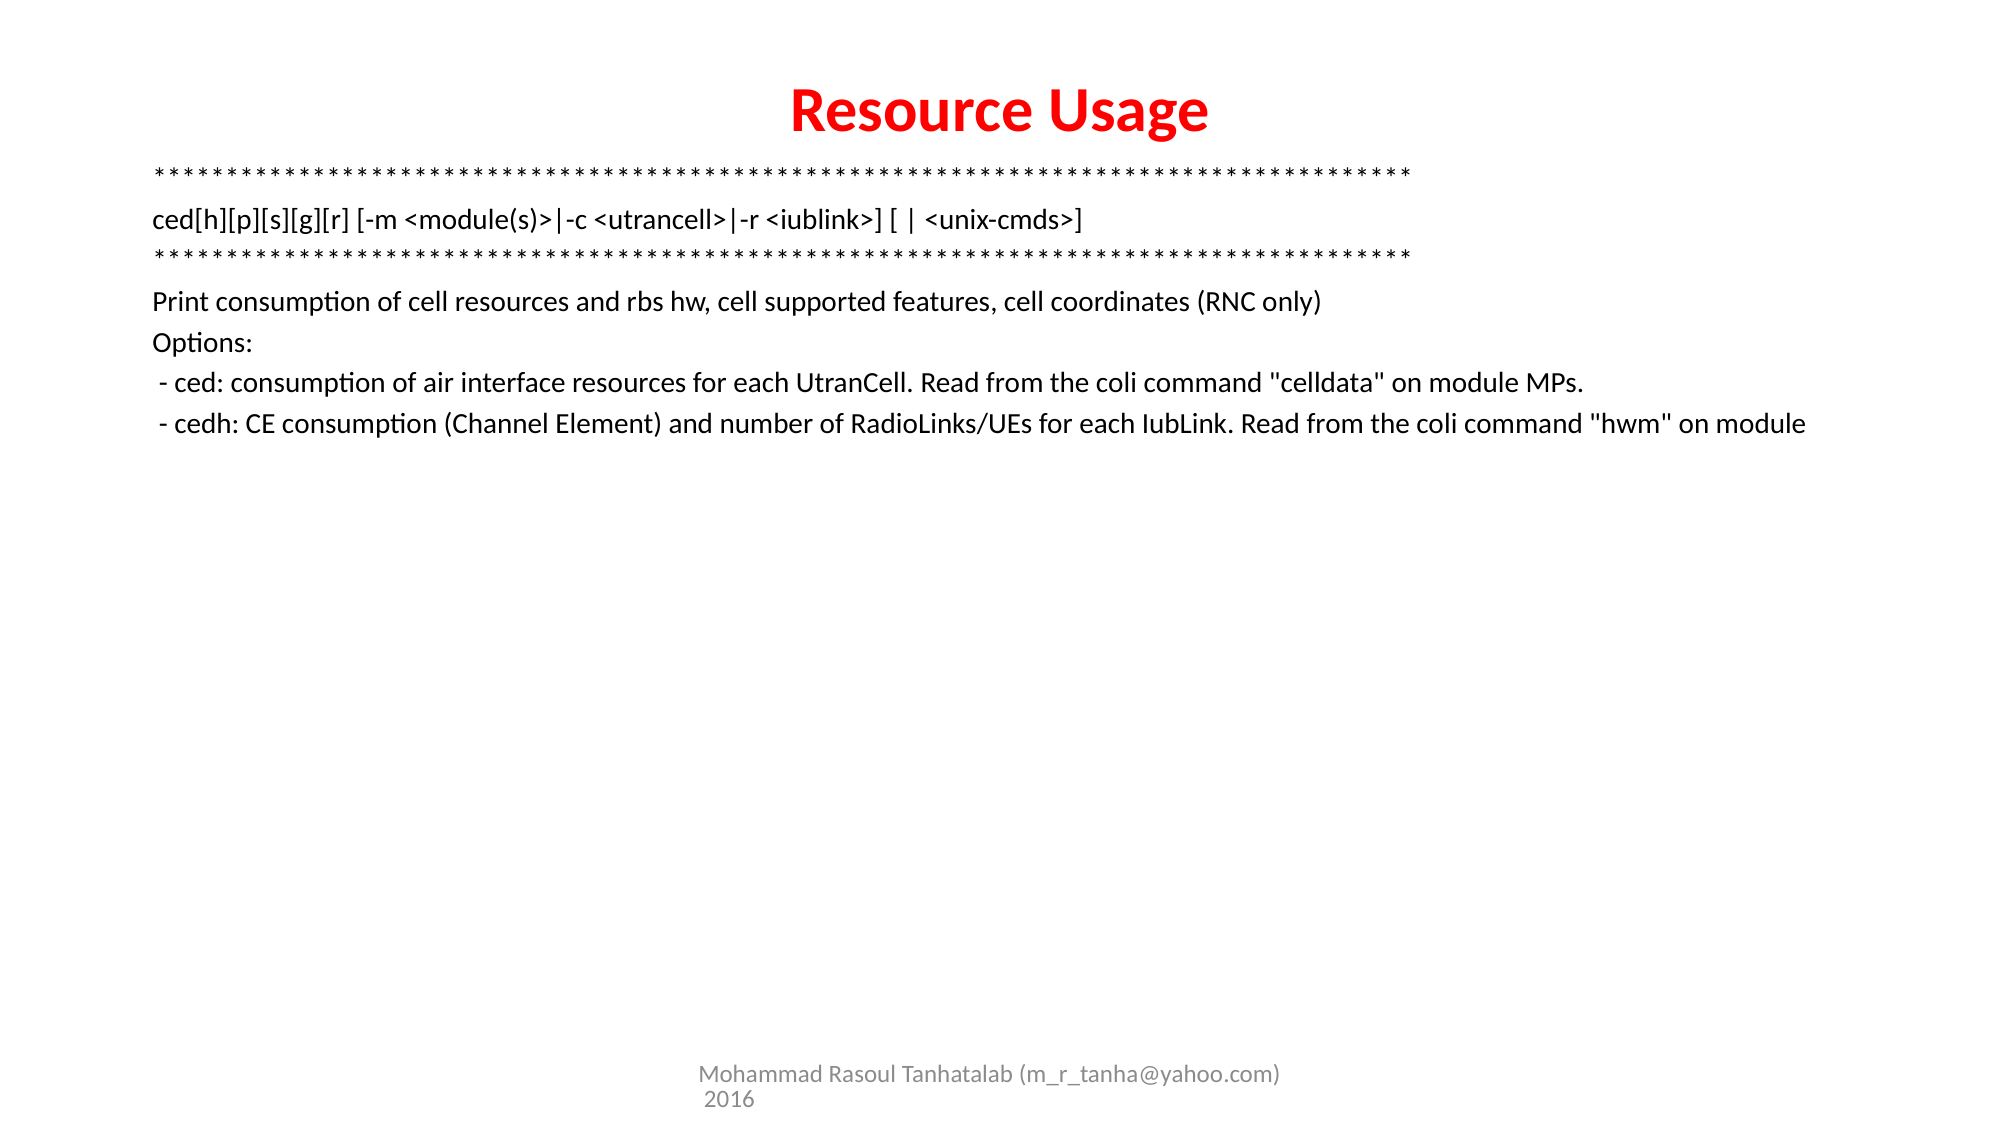

# Resource Usage
***************************************************************************************
ced[h][p][s][g][r] [-m <module(s)>|-c <utrancell>|-r <iublink>] [ | <unix-cmds>]
***************************************************************************************
Print consumption of cell resources and rbs hw, cell supported features, cell coordinates (RNC only)
Options:
 - ced: consumption of air interface resources for each UtranCell. Read from the coli command "celldata" on module MPs.
 - cedh: CE consumption (Channel Element) and number of RadioLinks/UEs for each IubLink. Read from the coli command "hwm" on module
Mohammad Rasoul Tanhatalab (m_r_tanha@yahoo.com)    2016